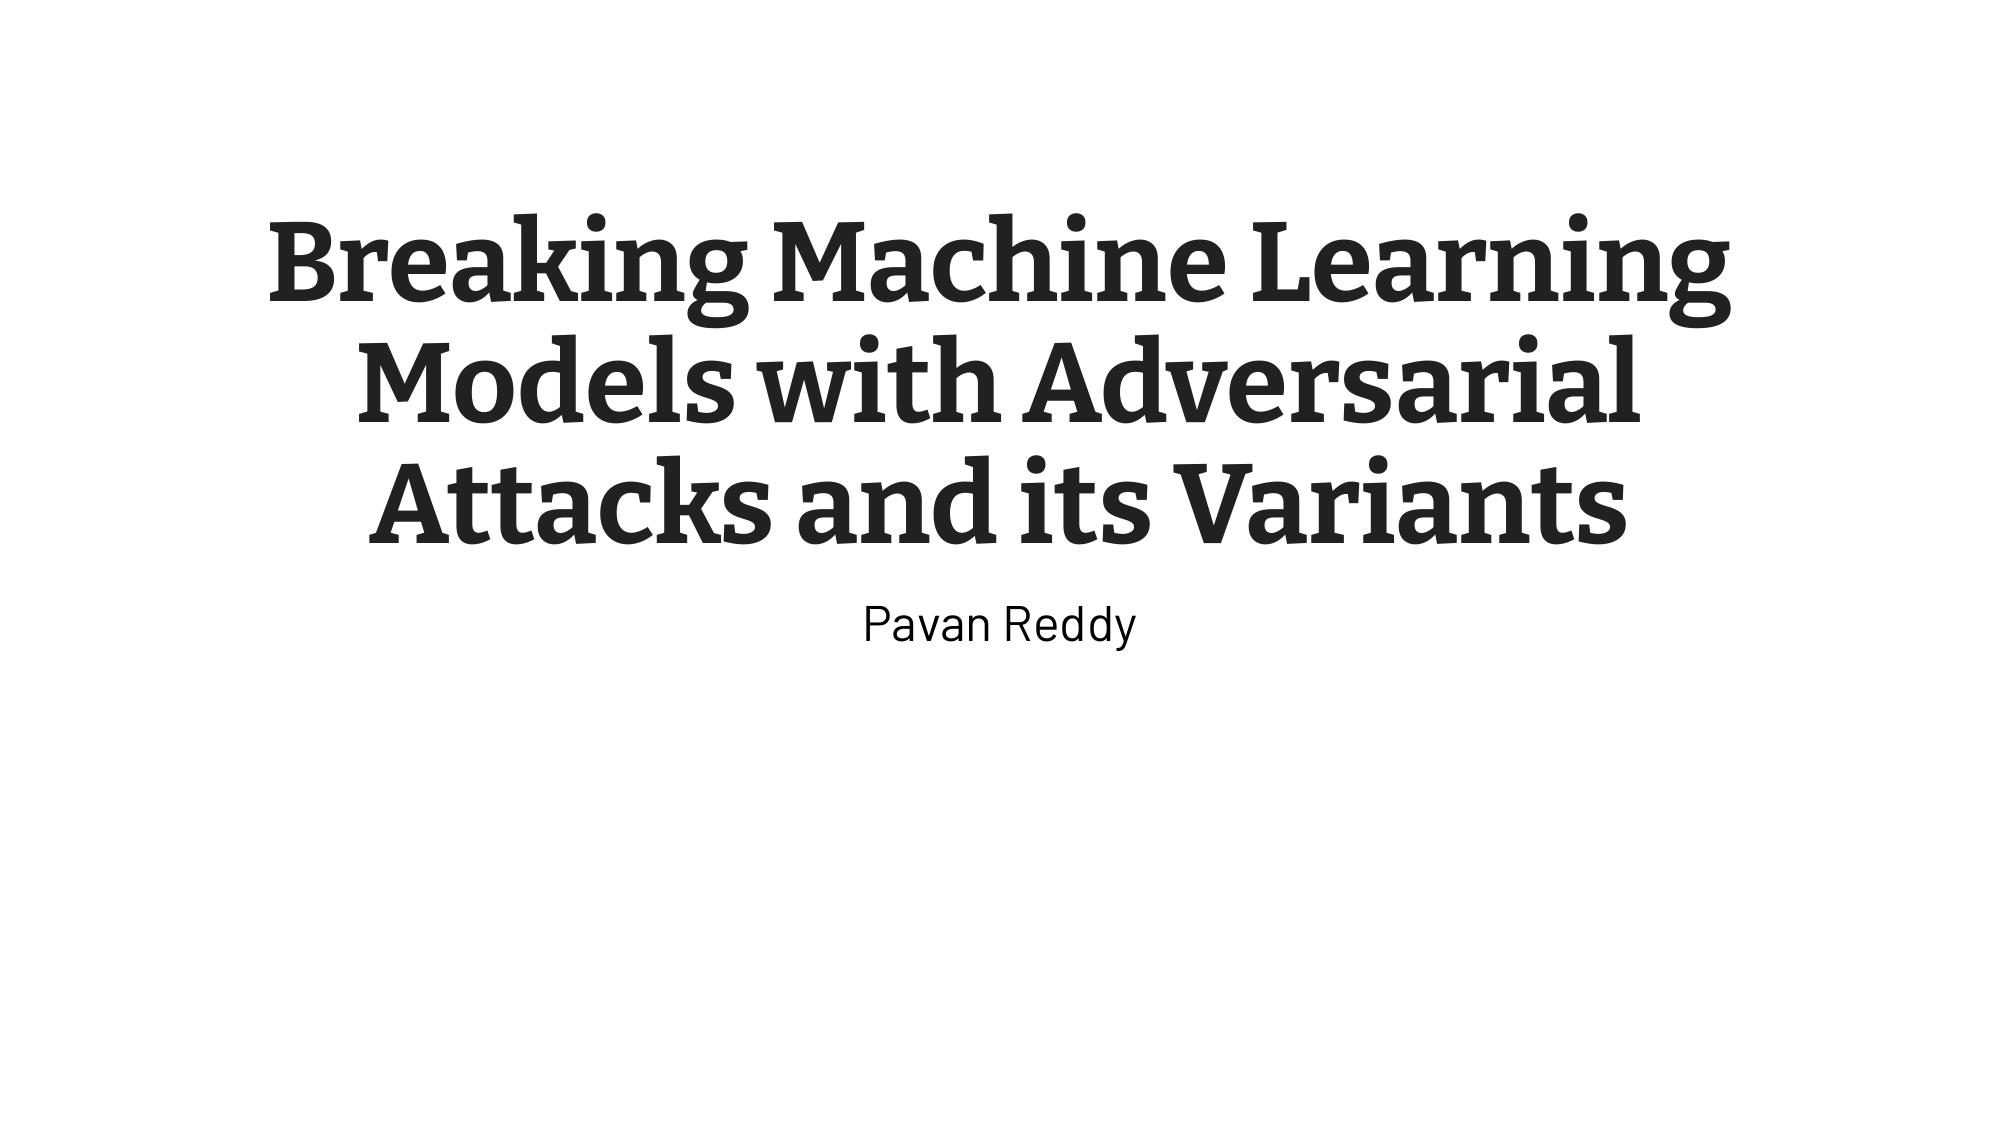

# Breaking Machine Learning Models with Adversarial Attacks and its Variants
Pavan Reddy